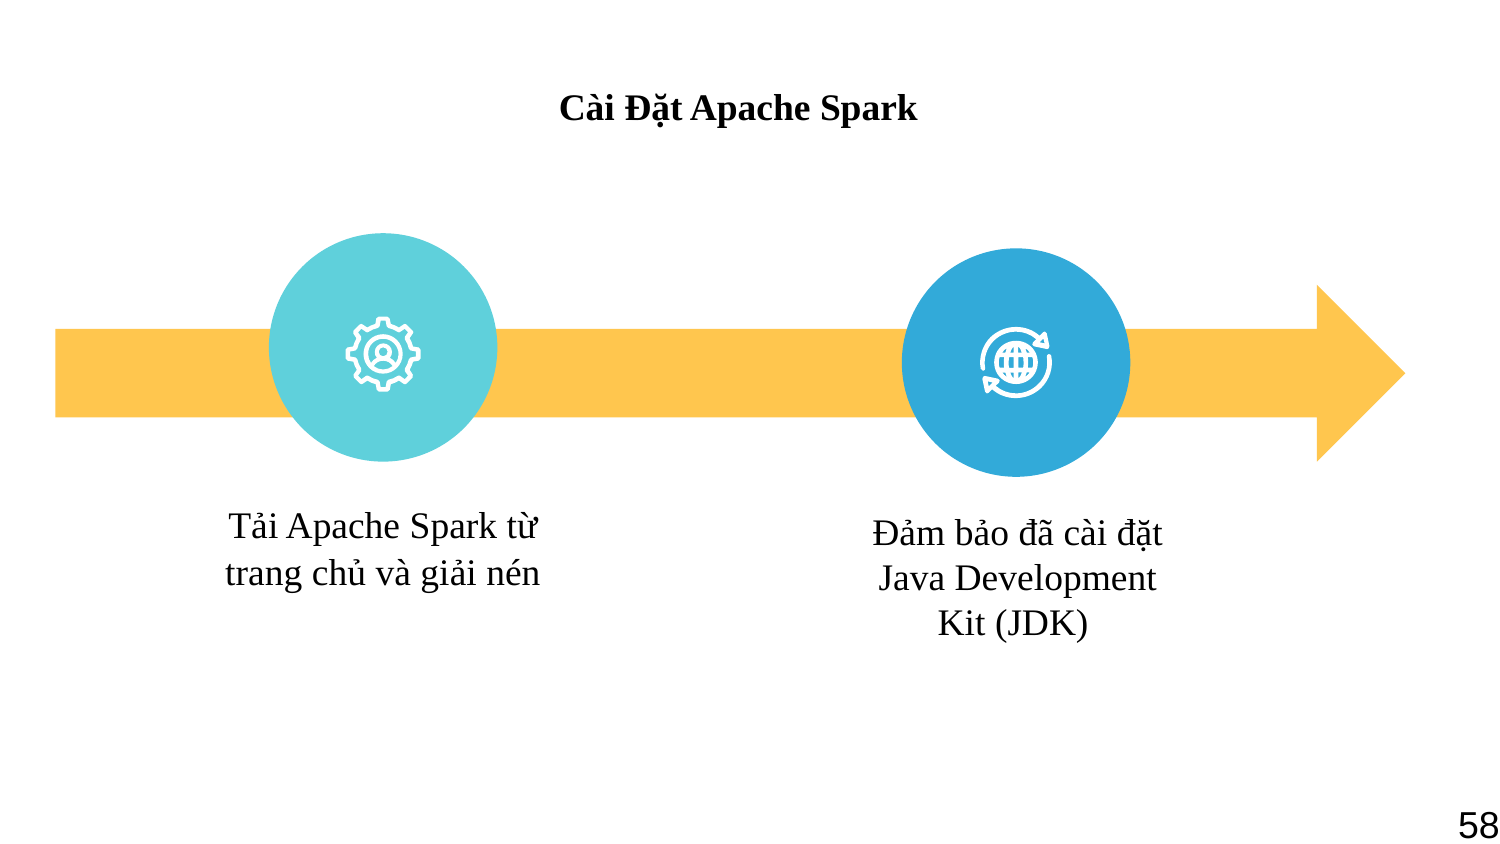

# Cài Đặt Apache Spark

Tải Apache Spark từ trang chủ và giải nén
Đảm bảo đã cài đặt Java Development Kit (JDK)
58